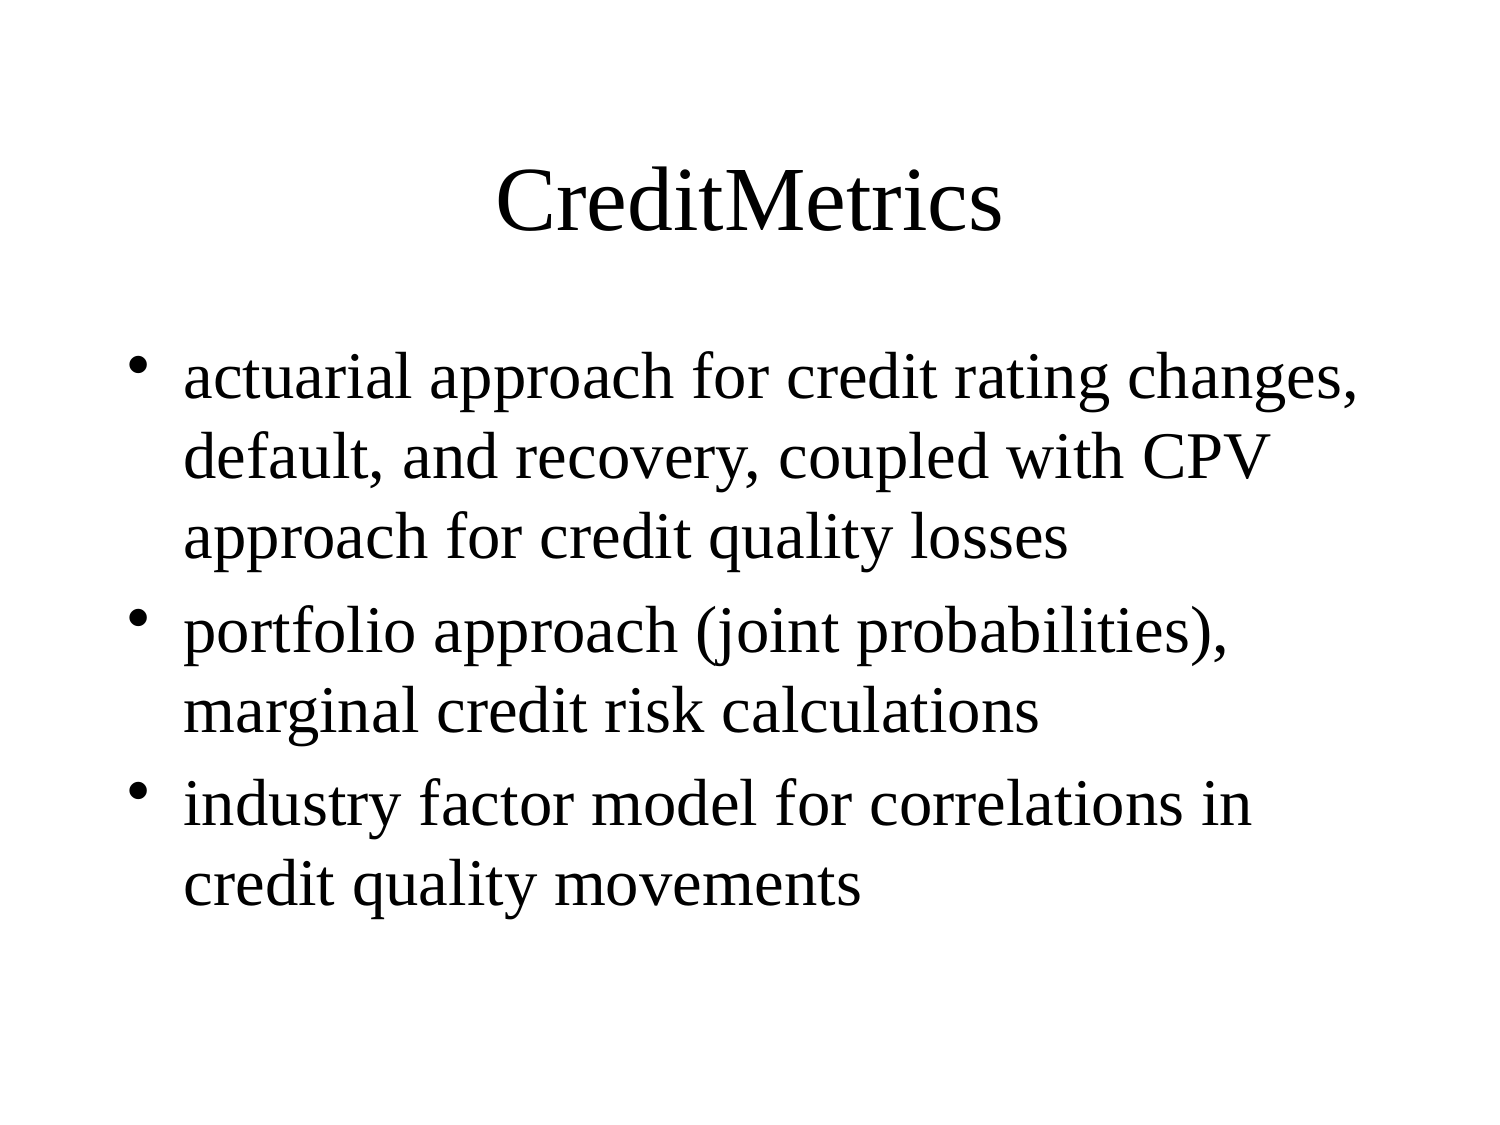

# CreditMetrics
actuarial approach for credit rating changes, default, and recovery, coupled with CPV approach for credit quality losses
portfolio approach (joint probabilities), marginal credit risk calculations
industry factor model for correlations in credit quality movements